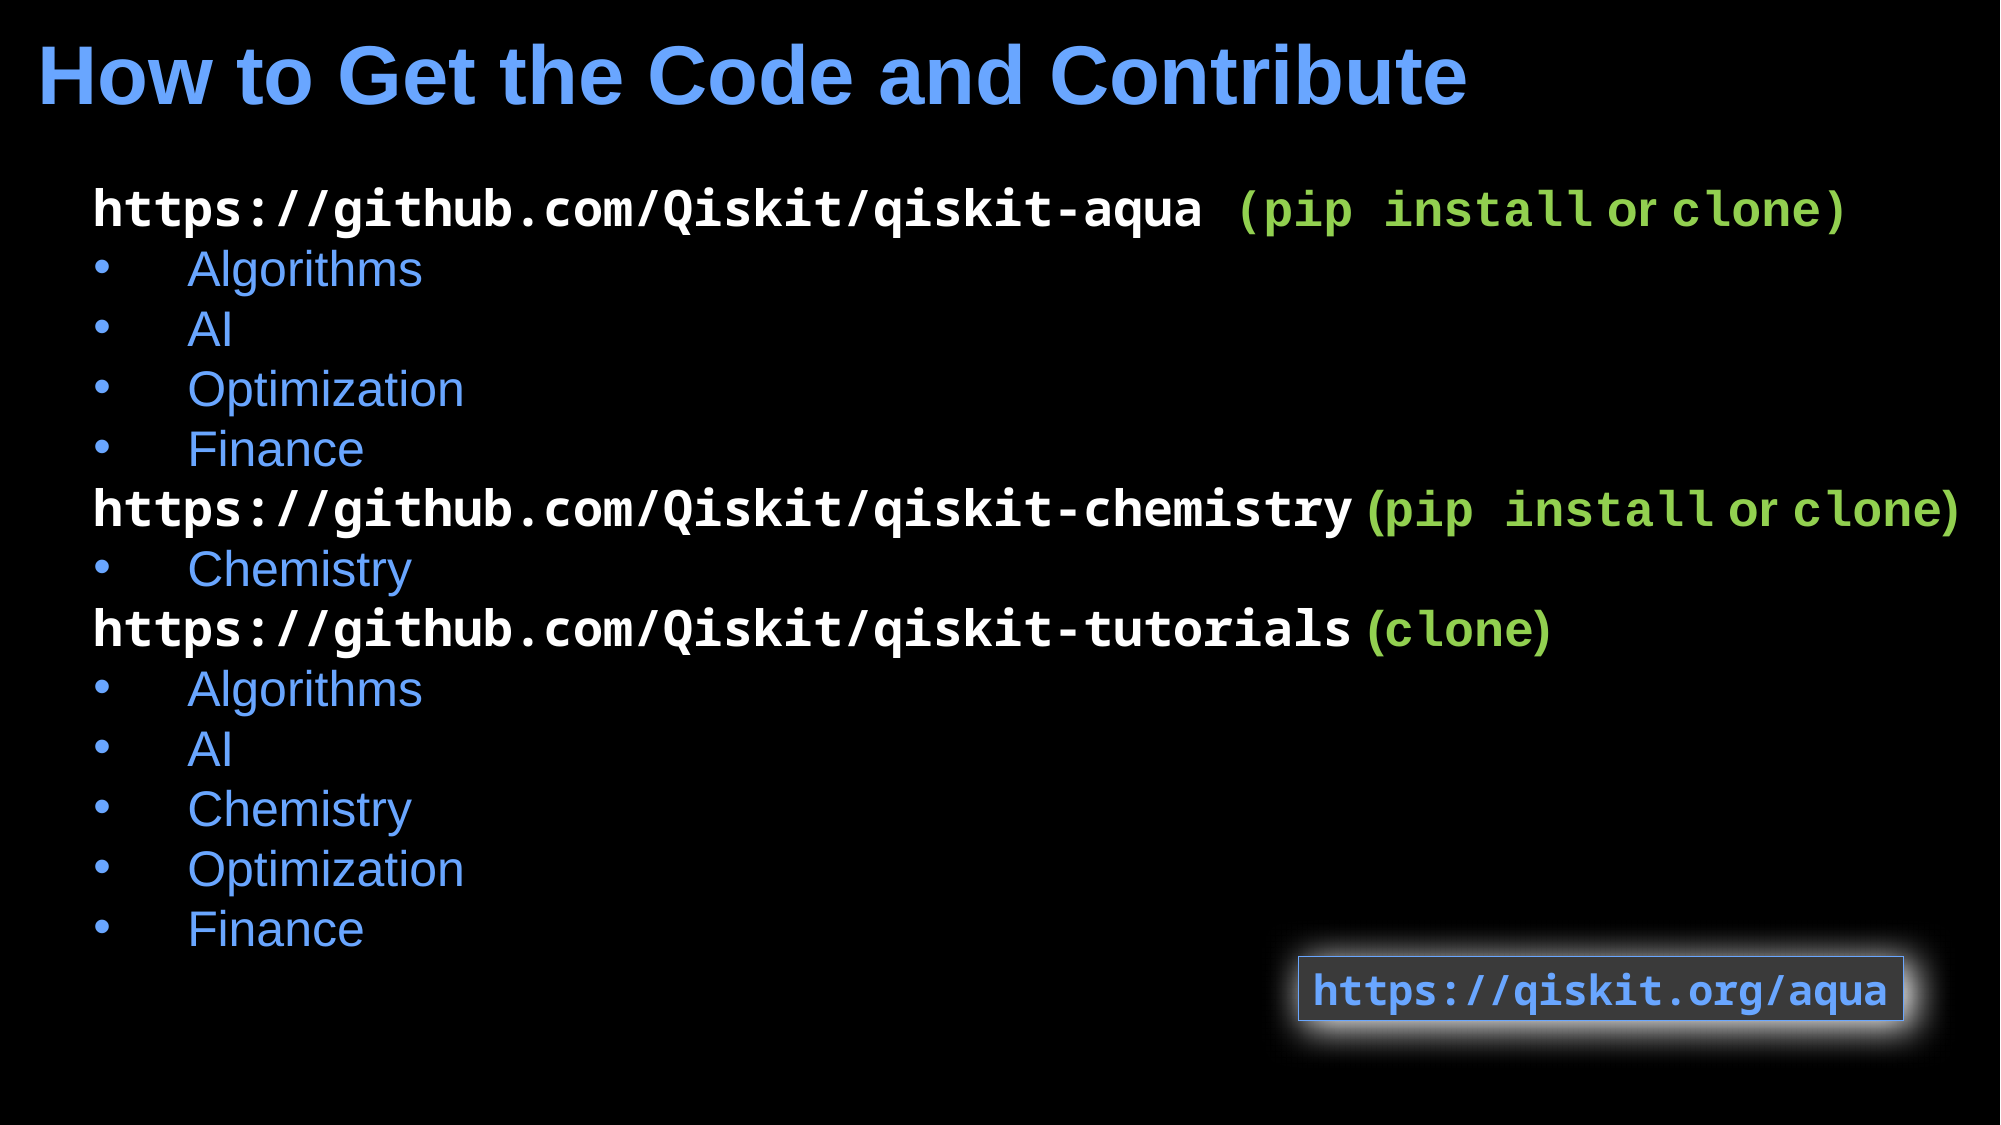

# How to Get the Code and Contribute
https://github.com/Qiskit/qiskit-aqua (pip install or clone)
Algorithms
AI
Optimization
Finance
https://github.com/Qiskit/qiskit-chemistry (pip install or clone)
Chemistry
https://github.com/Qiskit/qiskit-tutorials (clone)
Algorithms
AI
Chemistry
Optimization
Finance
https://qiskit.org/aqua